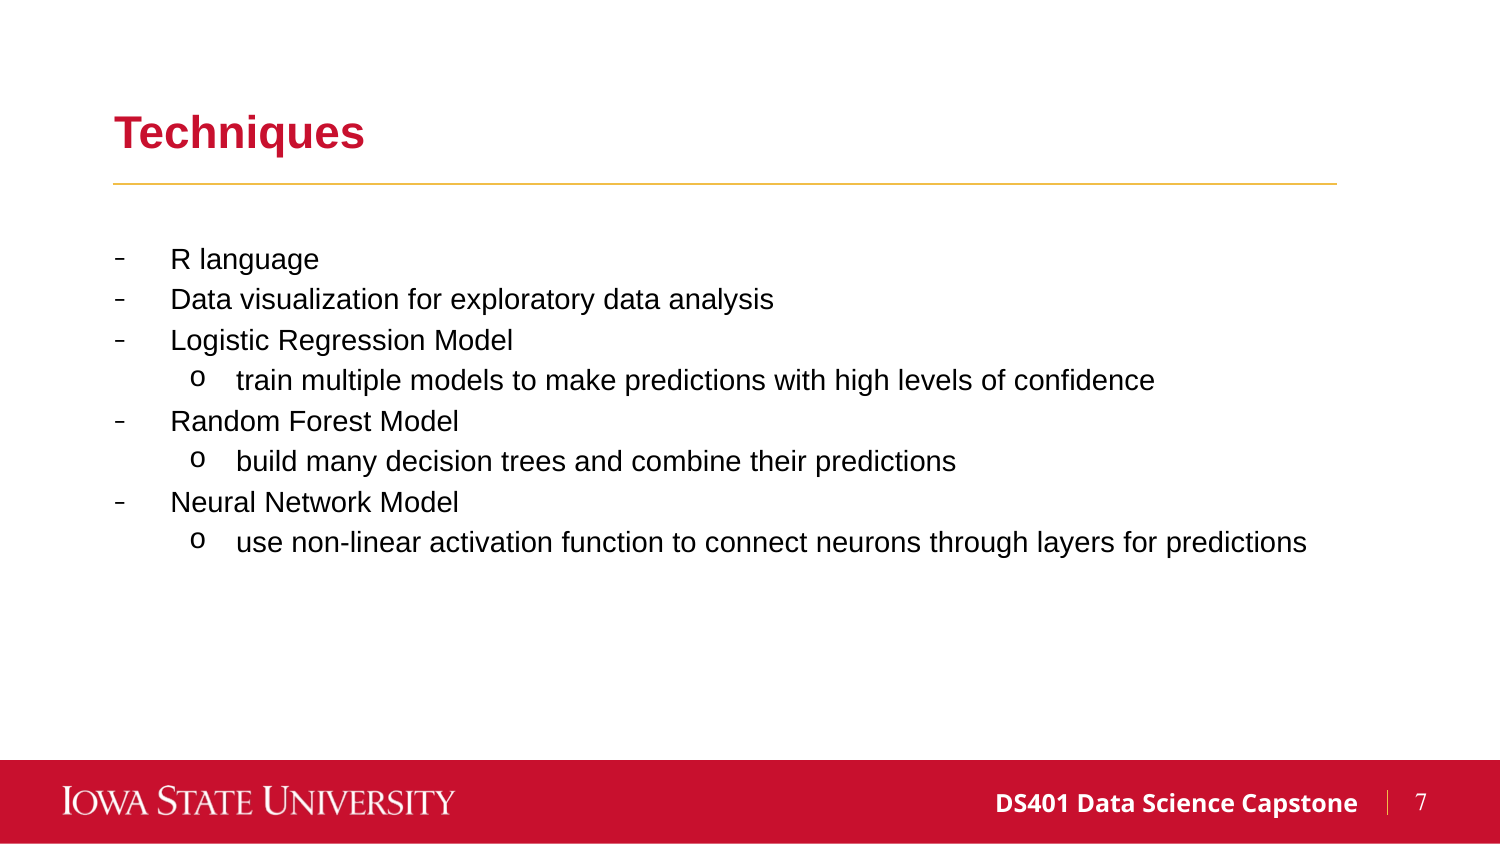

Techniques
R language
Data visualization for exploratory data analysis
Logistic Regression Model
train multiple models to make predictions with high levels of confidence
Random Forest Model
build many decision trees and combine their predictions
Neural Network Model
use non-linear activation function to connect neurons through layers for predictions